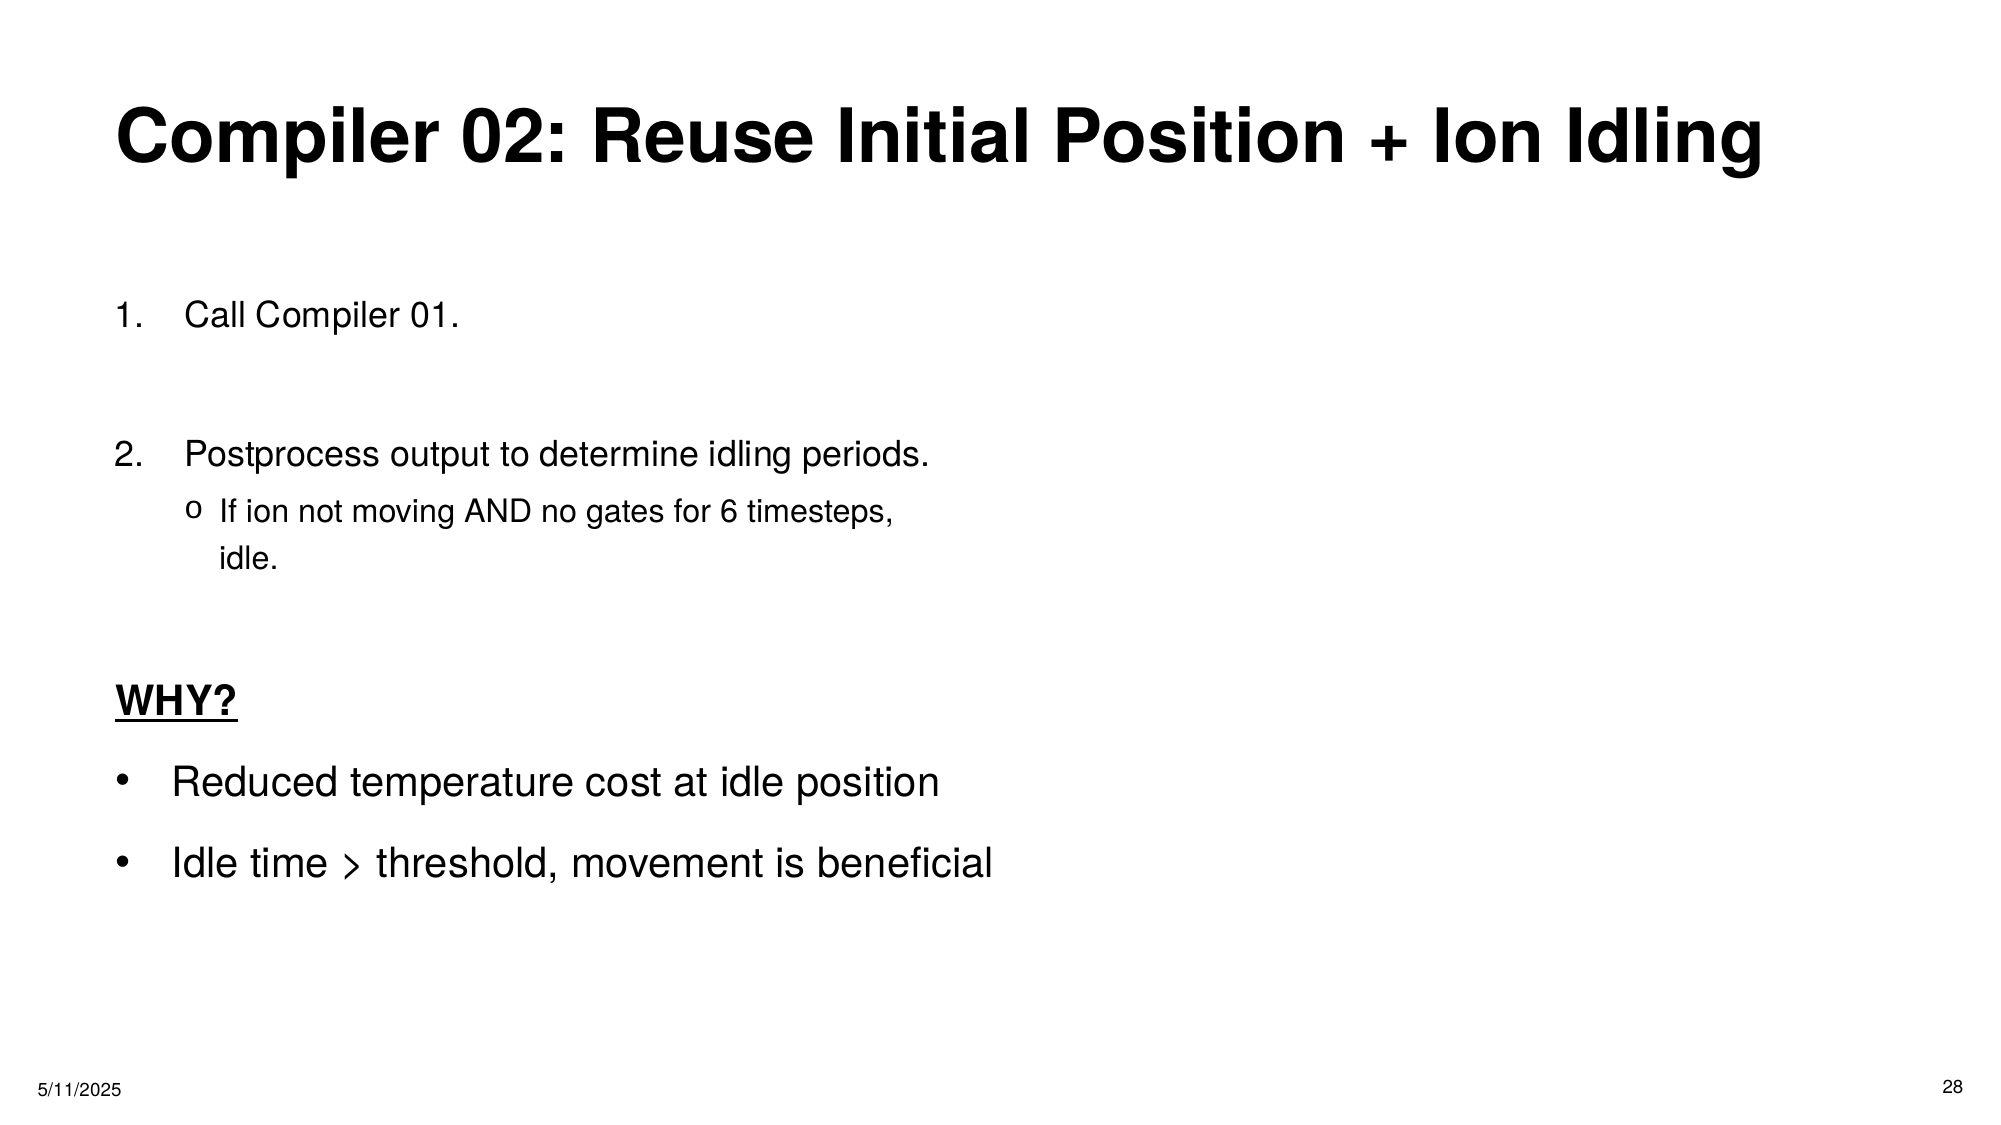

# Compiler 02: Reuse Initial Position + Ion Idling

Call Compiler 01.

Postprocess output to determine idling periods.
If ion not moving AND no gates for 6 timesteps, idle.

WHY?
Reduced temperature cost at idle position
Idle time > threshold, movement is beneficial

5/11/2025

28